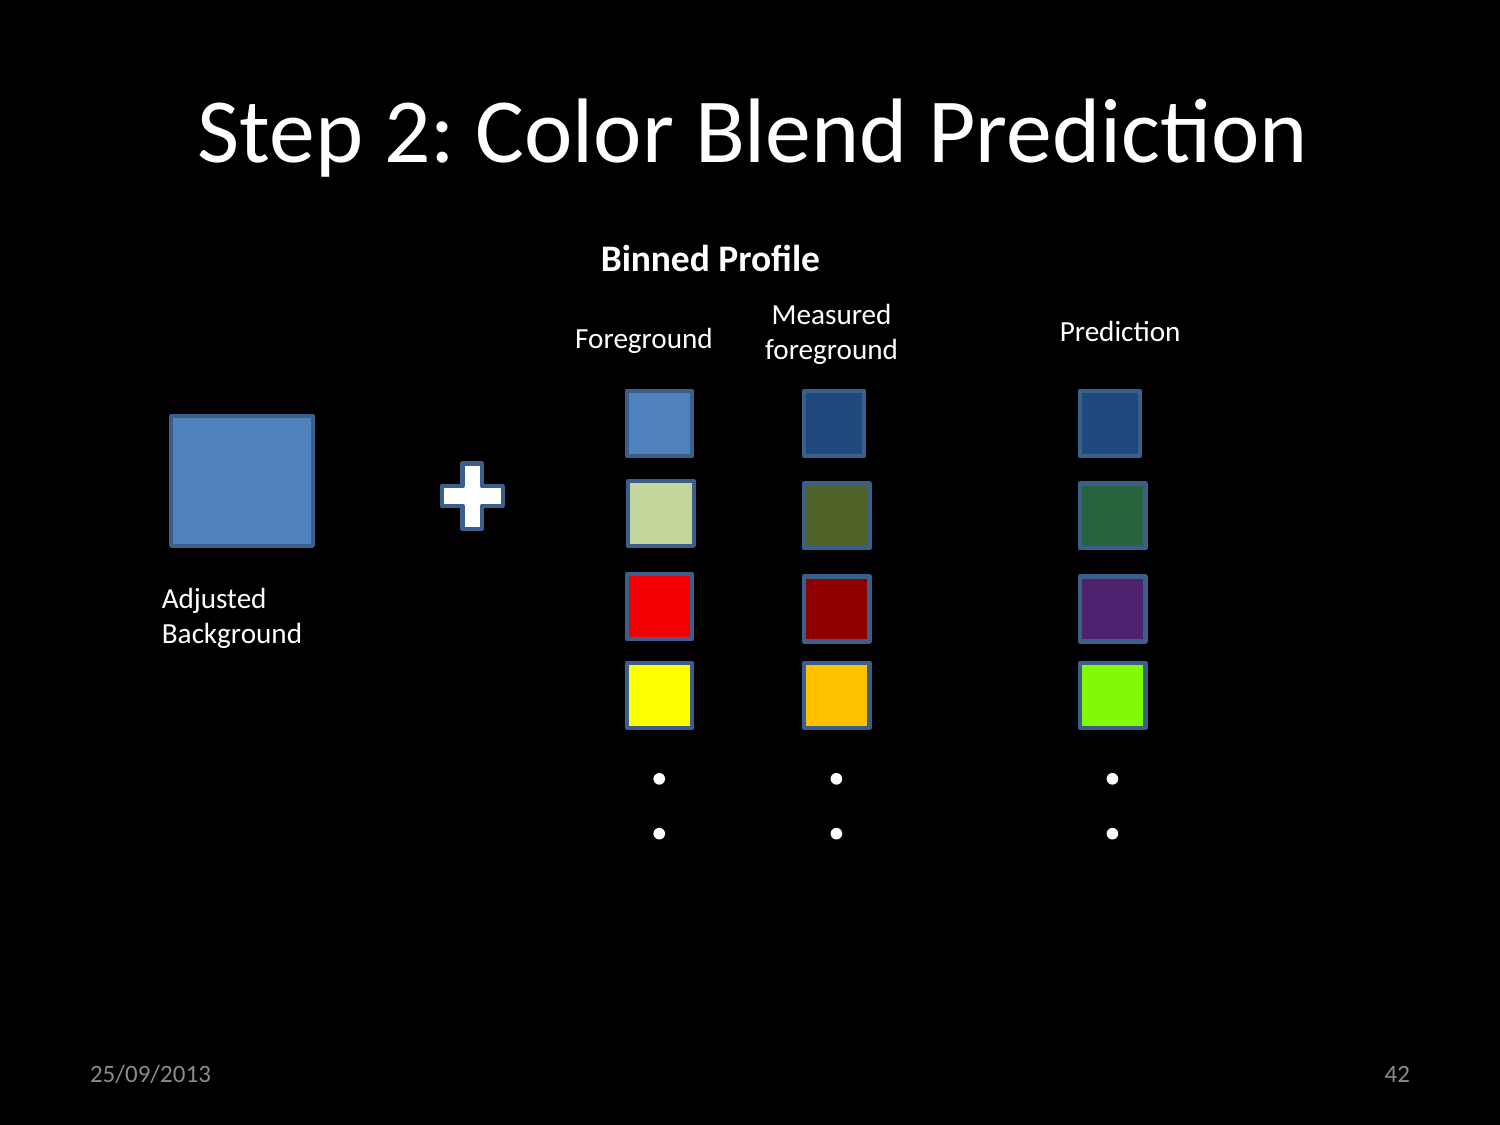

# Step 2: Color Blend Prediction
Binned Profile
 Measured foreground
Prediction
 Foreground

Adjusted Background

25/09/2013
42